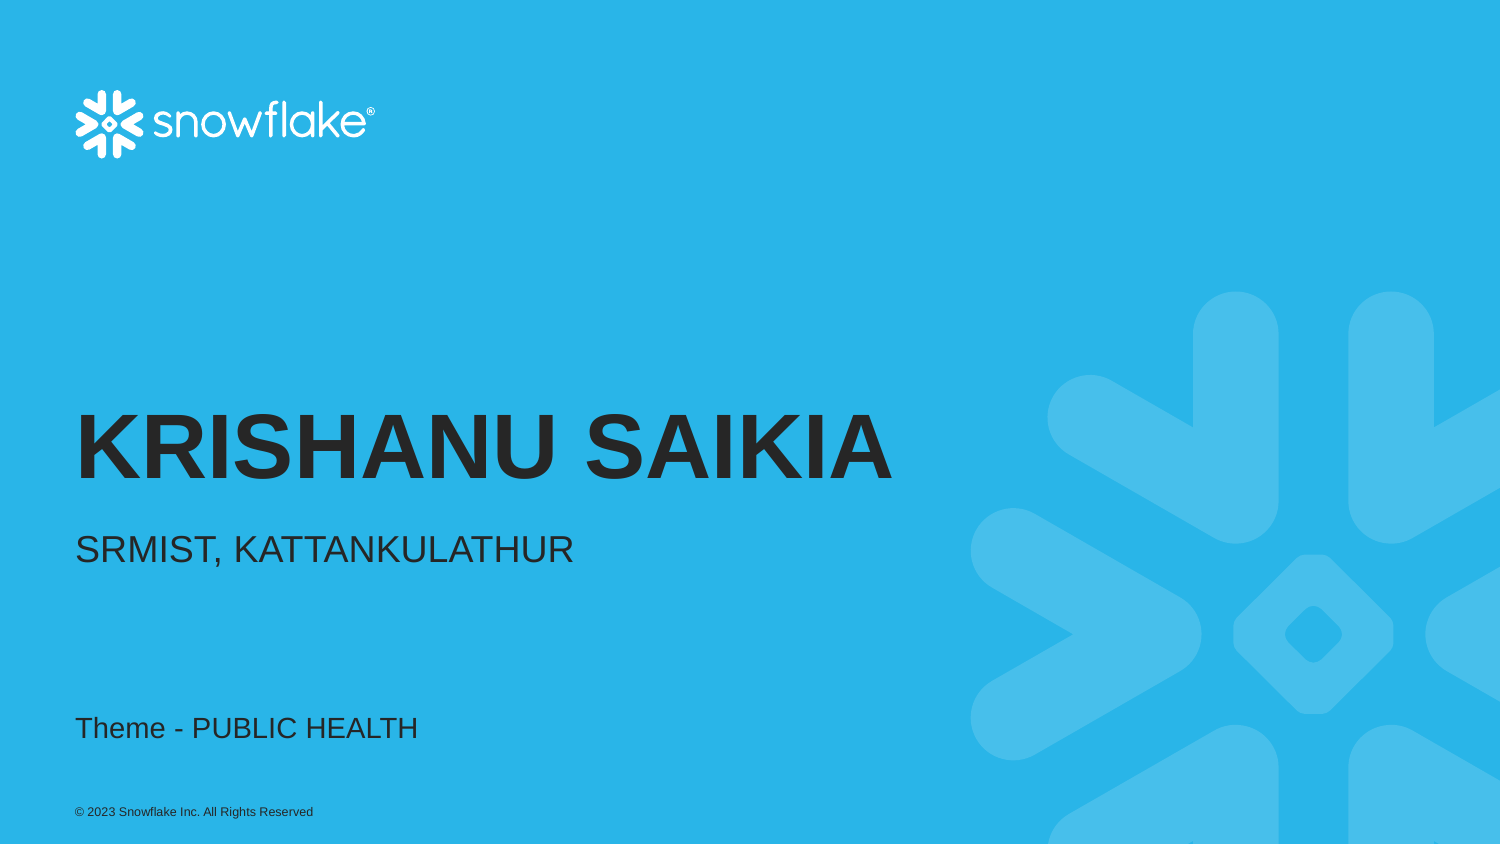

# KRISHANU SAIKIA
SRMIST, KATTANKULATHUR
Theme - PUBLIC HEALTH